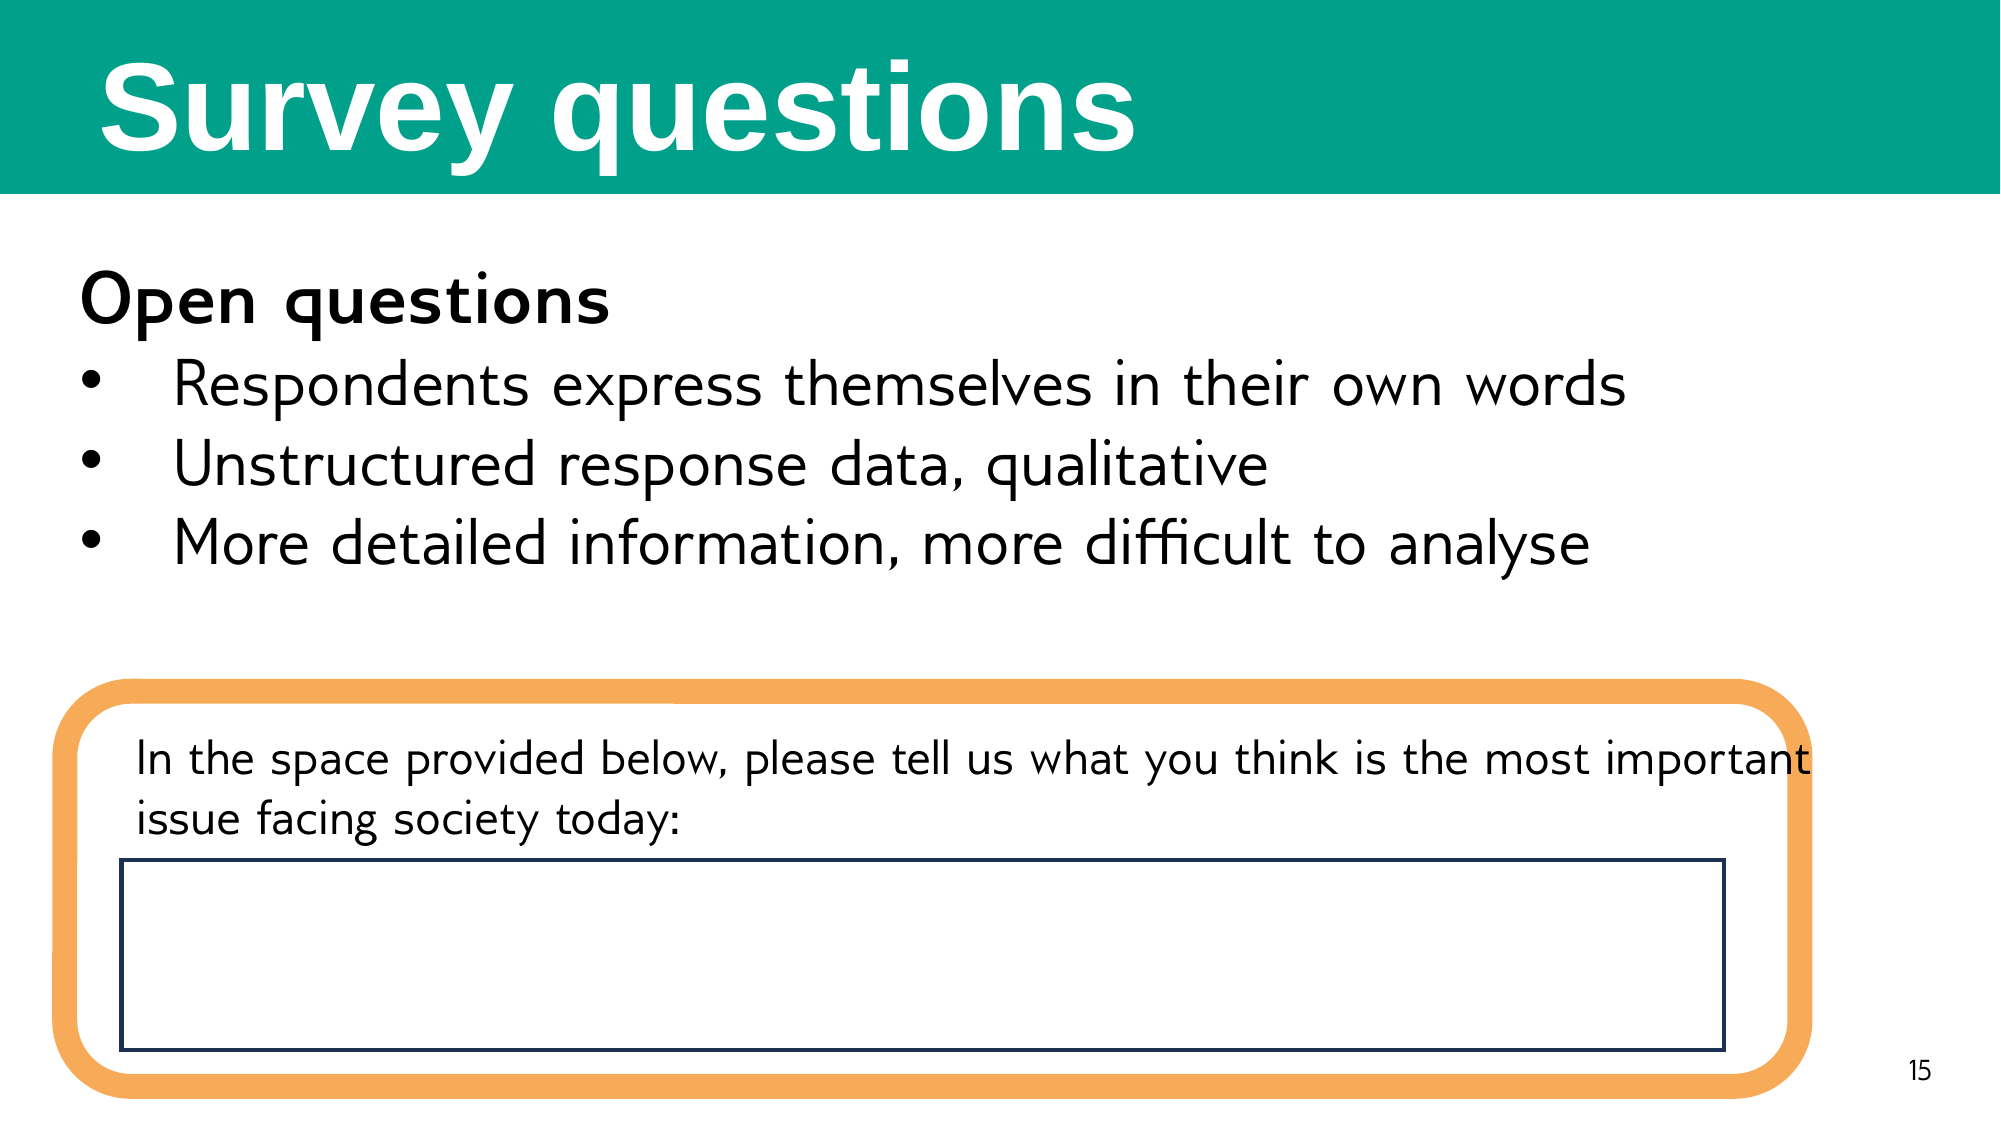

# Survey questions
Open questions
Respondents express themselves in their own words
Unstructured response data, qualitative
More detailed information, more difficult to analyse

In the space provided below, please tell us what you think is the most important issue facing society today:

15